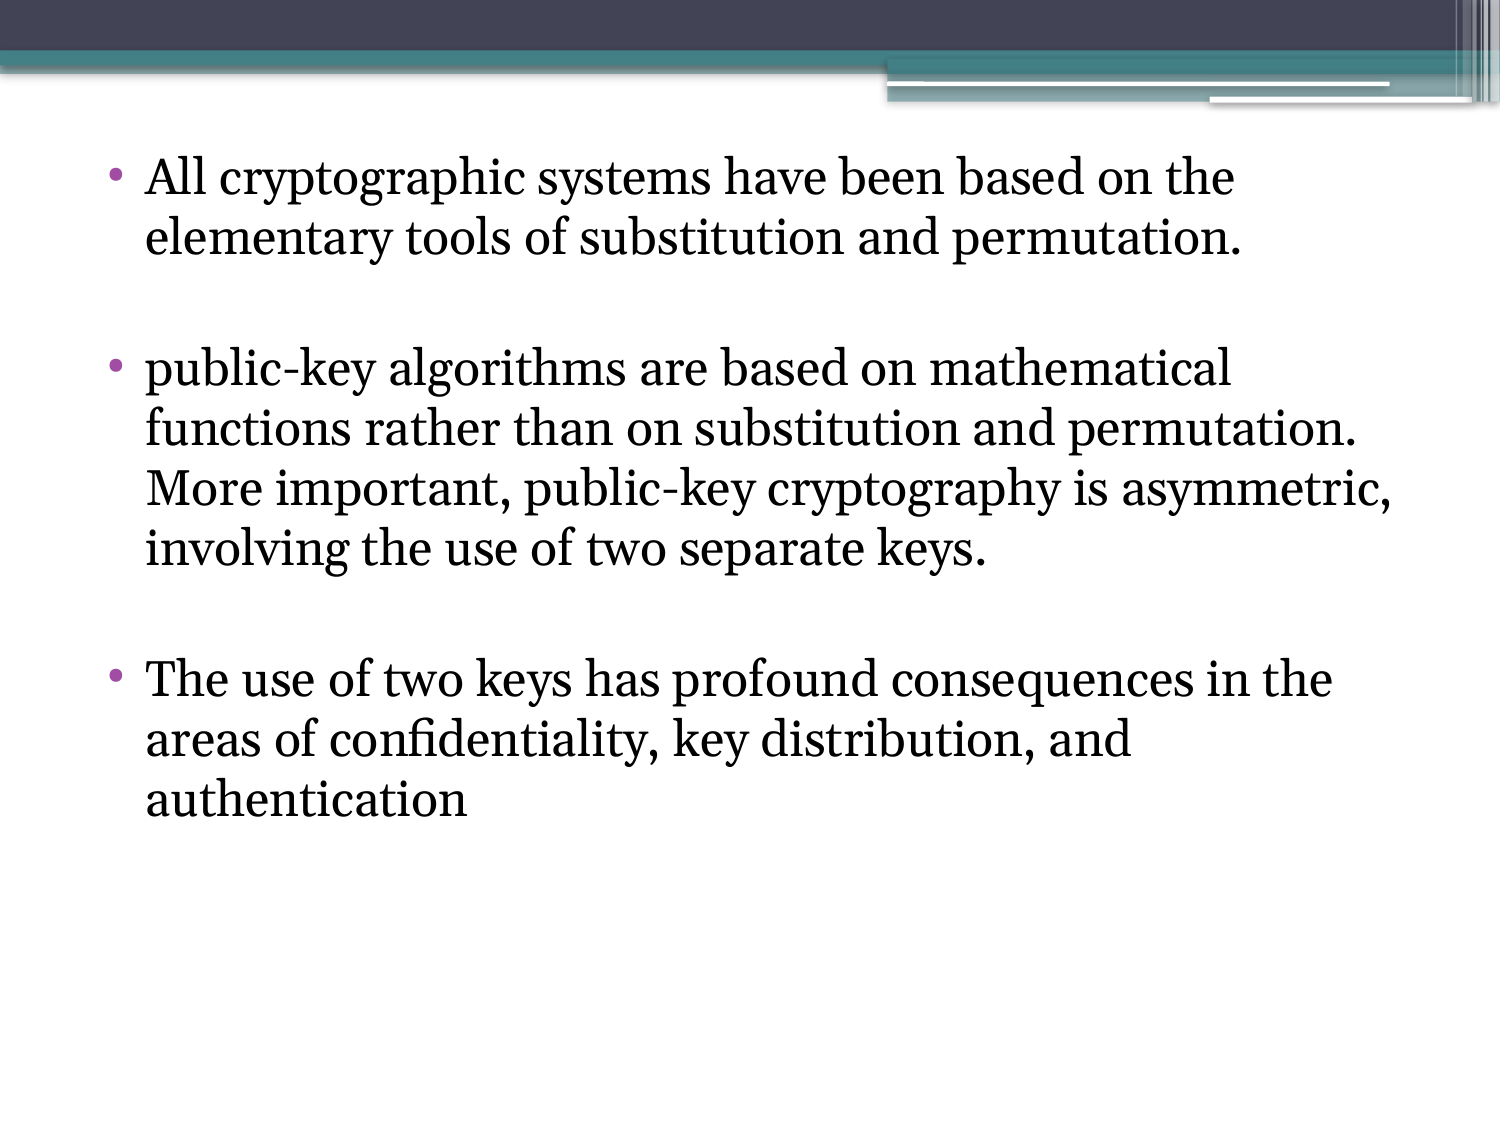

All cryptographic systems have been based on the elementary tools of substitution and permutation.

public-key algorithms are based on mathematical functions rather than on substitution and permutation. More important, public-key cryptography is asymmetric, involving the use of two separate keys.

The use of two keys has profound consequences in the areas of confidentiality, key distribution, and authentication